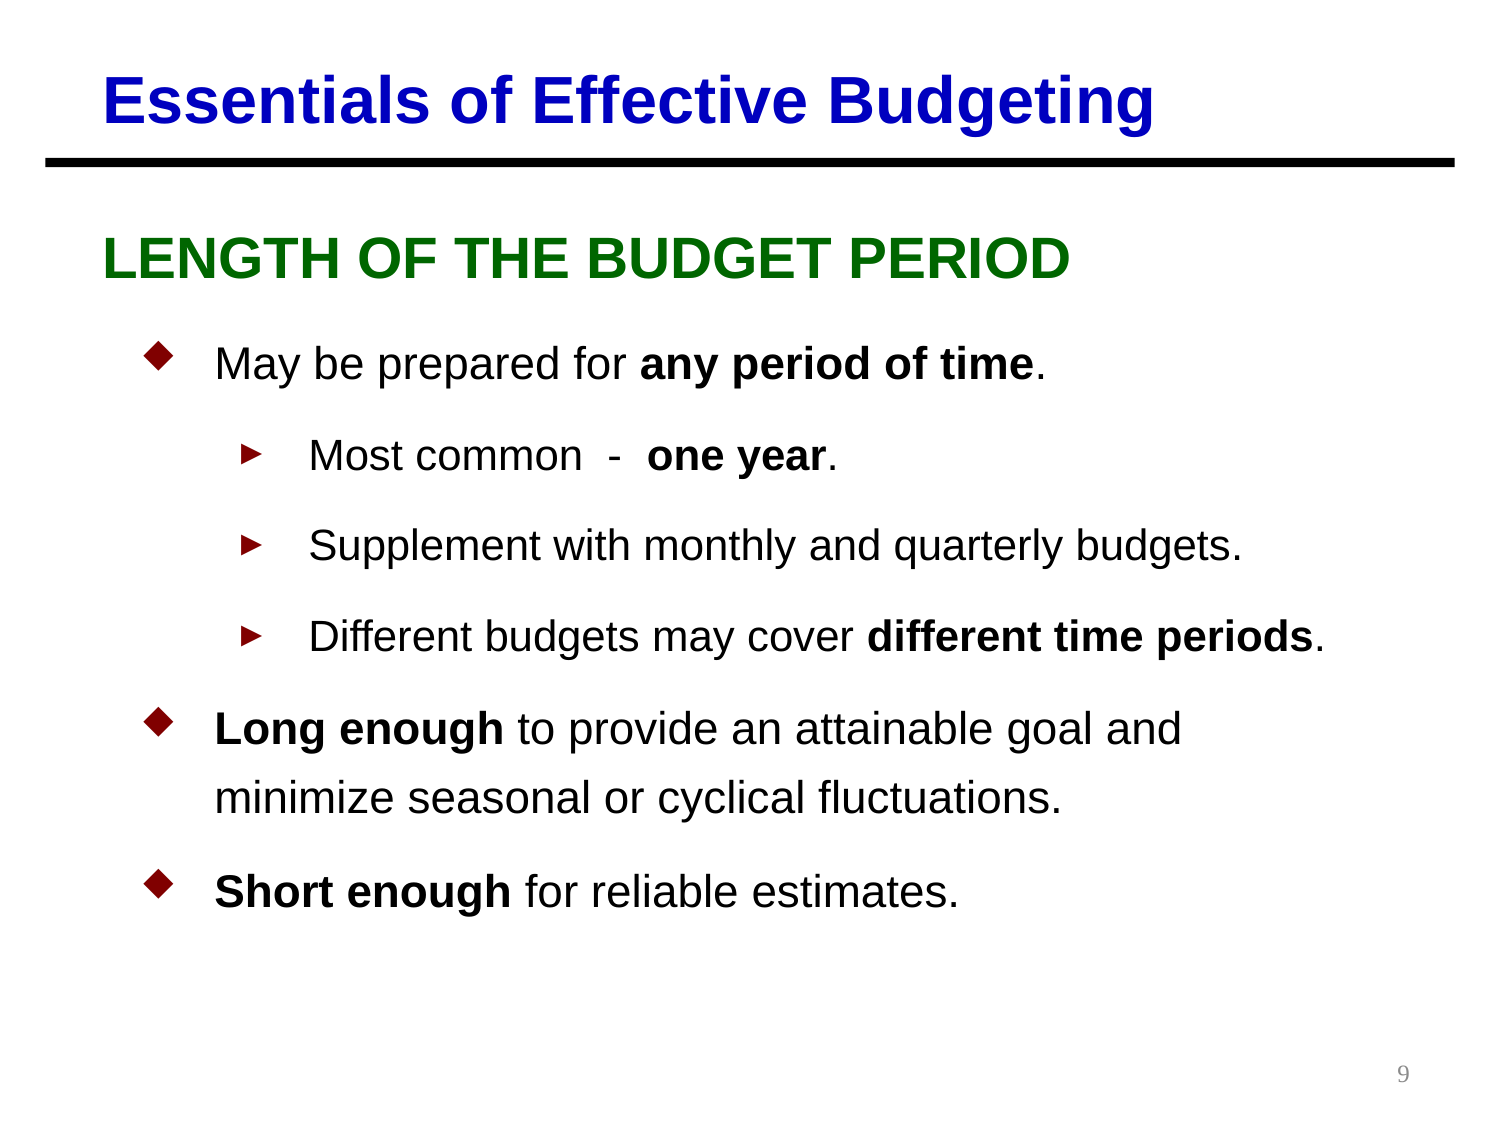

Essentials of Effective Budgeting

LENGTH OF THE BUDGET PERIOD
May be prepared for any period of time.
Most common  -  one year.
Supplement with monthly and quarterly budgets.
Different budgets may cover different time periods.
Long enough to provide an attainable goal and minimize seasonal or cyclical fluctuations.
Short enough for reliable estimates.
9